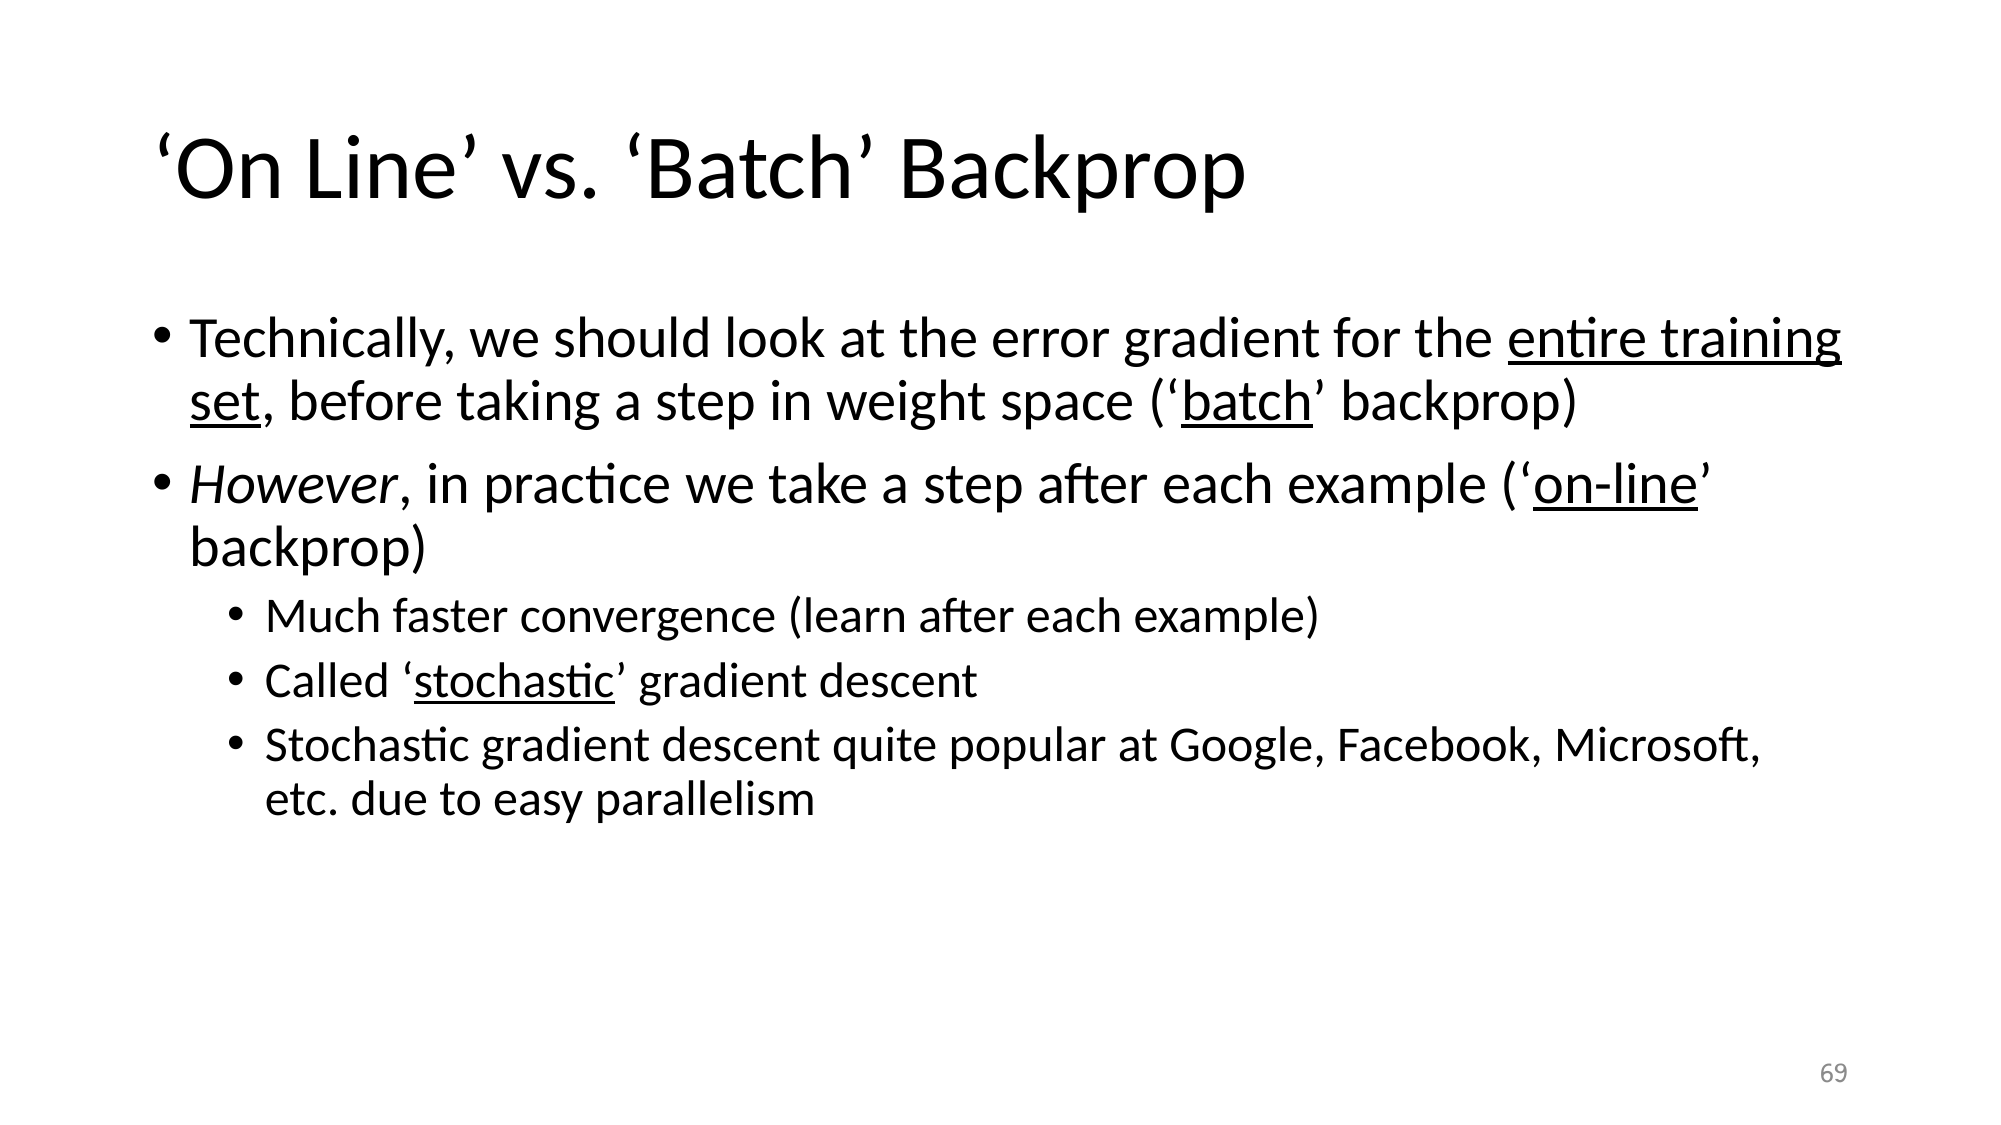

# ‘On Line’ vs. ‘Batch’ Backprop
Technically, we should look at the error gradient for the entire training set, before taking a step in weight space (‘batch’ backprop)
However, in practice we take a step after each example (‘on-line’ backprop)
Much faster convergence (learn after each example)
Called ‘stochastic’ gradient descent
Stochastic gradient descent quite popular at Google, Facebook, Microsoft, etc. due to easy parallelism

69